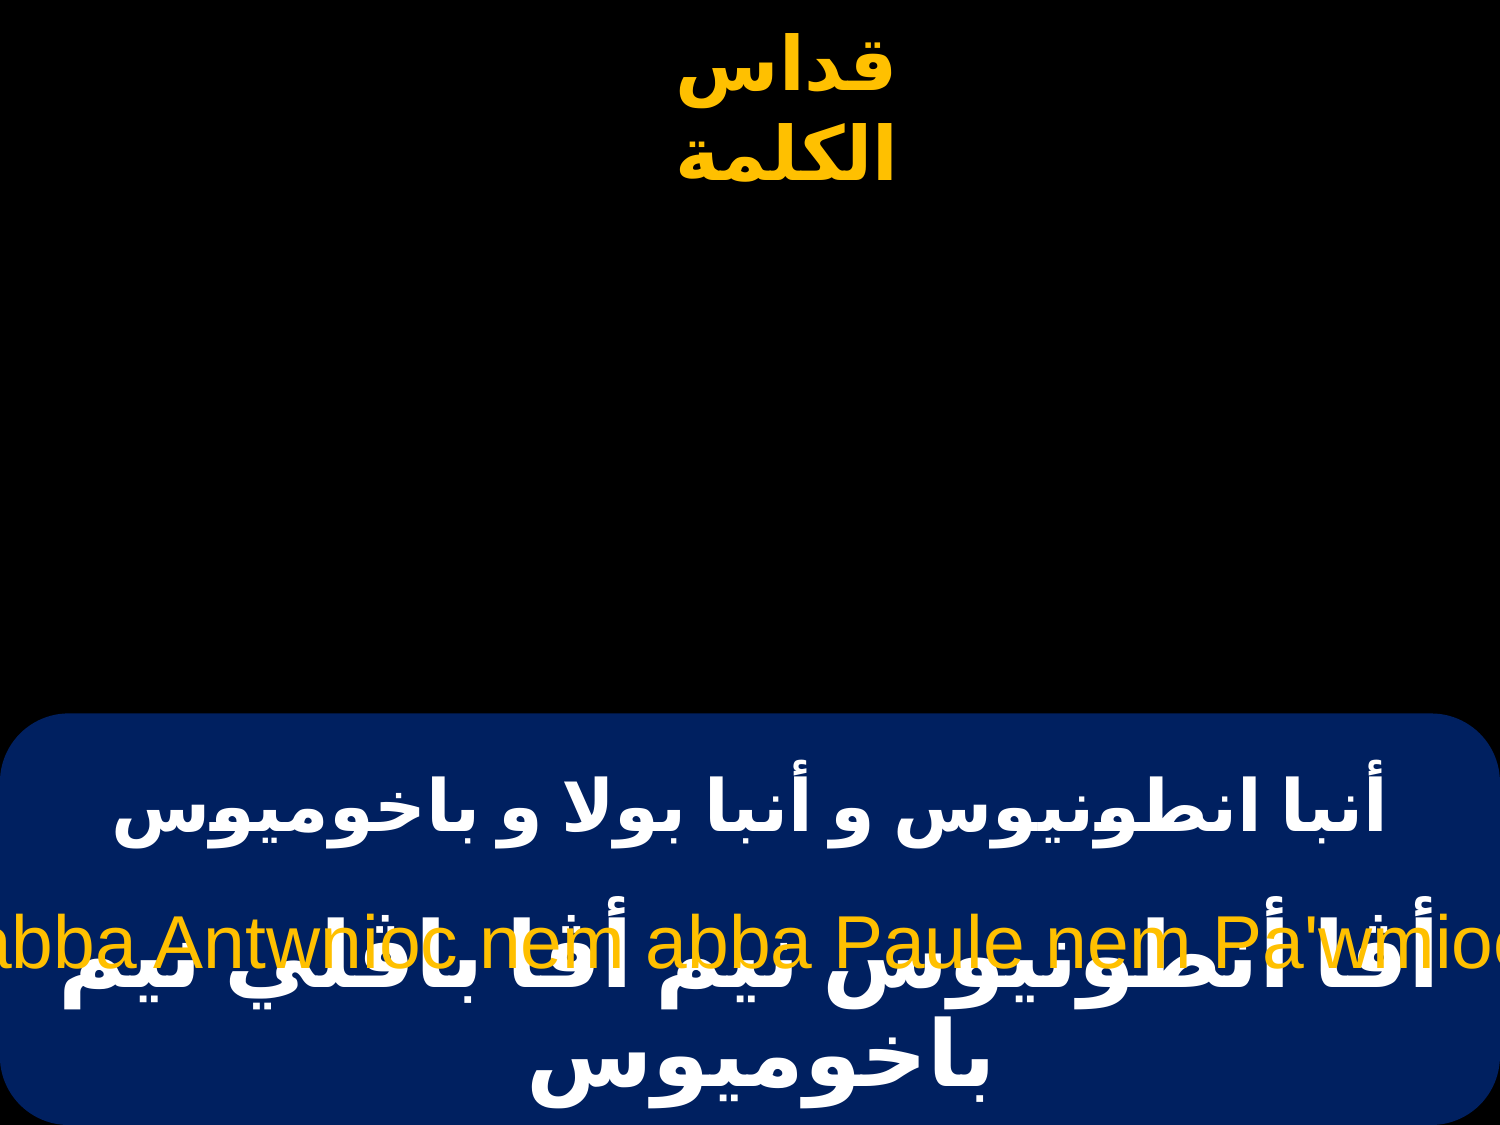

# أنبا انطونيوس و أنبا بولا و باخوميوس
abba Antwnioc nem abba Paule nem Pa'wmioc
أڤا أنطونيوس نيم أڤا باڤلي نيم باخوميوس